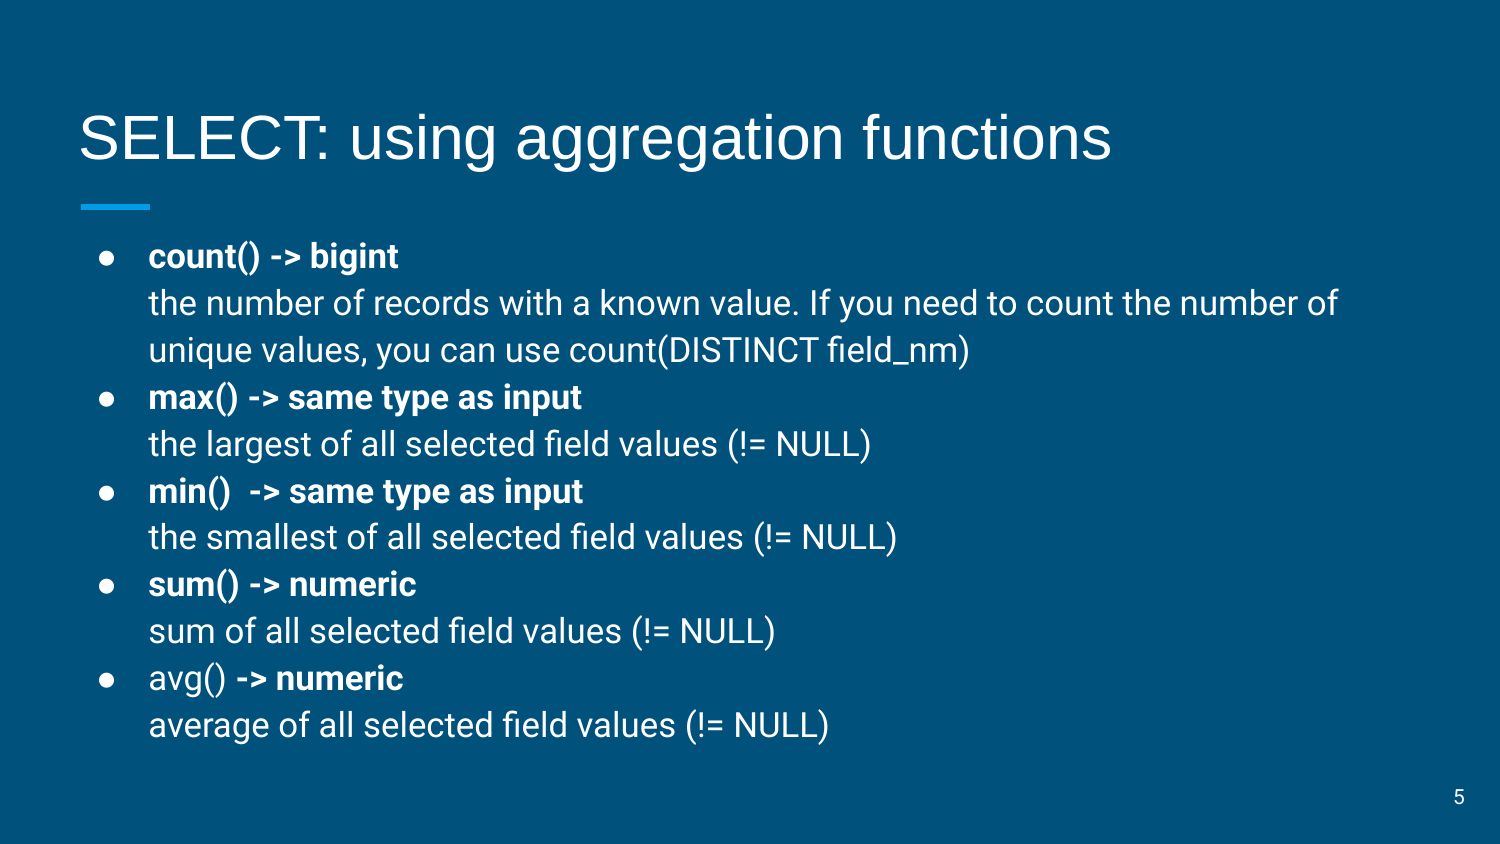

# SELECT: using aggregation functions
count() -> bigint
the number of records with a known value. If you need to count the number of unique values, you can use count(DISTINCT field_nm)
max() -> same type as input
the largest of all selected field values (!= NULL)
min()  -> same type as input
the smallest of all selected field values (!= NULL)
sum() -> numeric
sum of all selected field values (!= NULL)
avg() -> numeric
average of all selected field values (!= NULL)

5